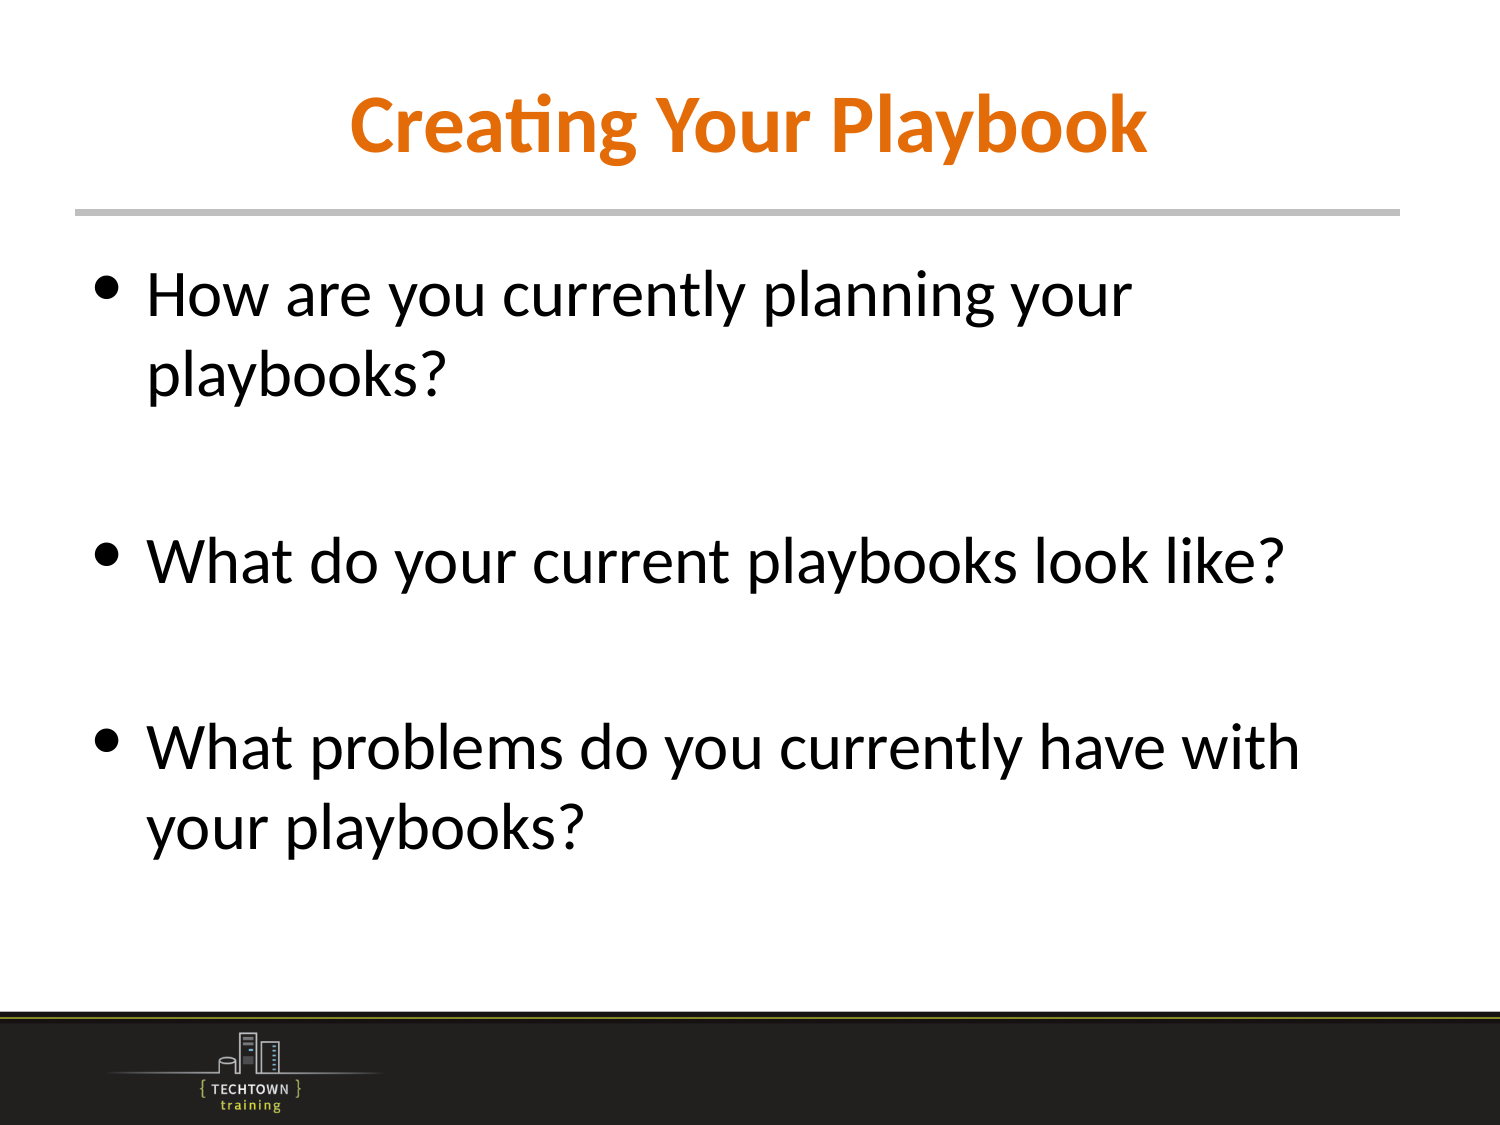

# Creating Your Playbook
How are you currently planning your playbooks?

What do your current playbooks look like?

What problems do you currently have with your playbooks?